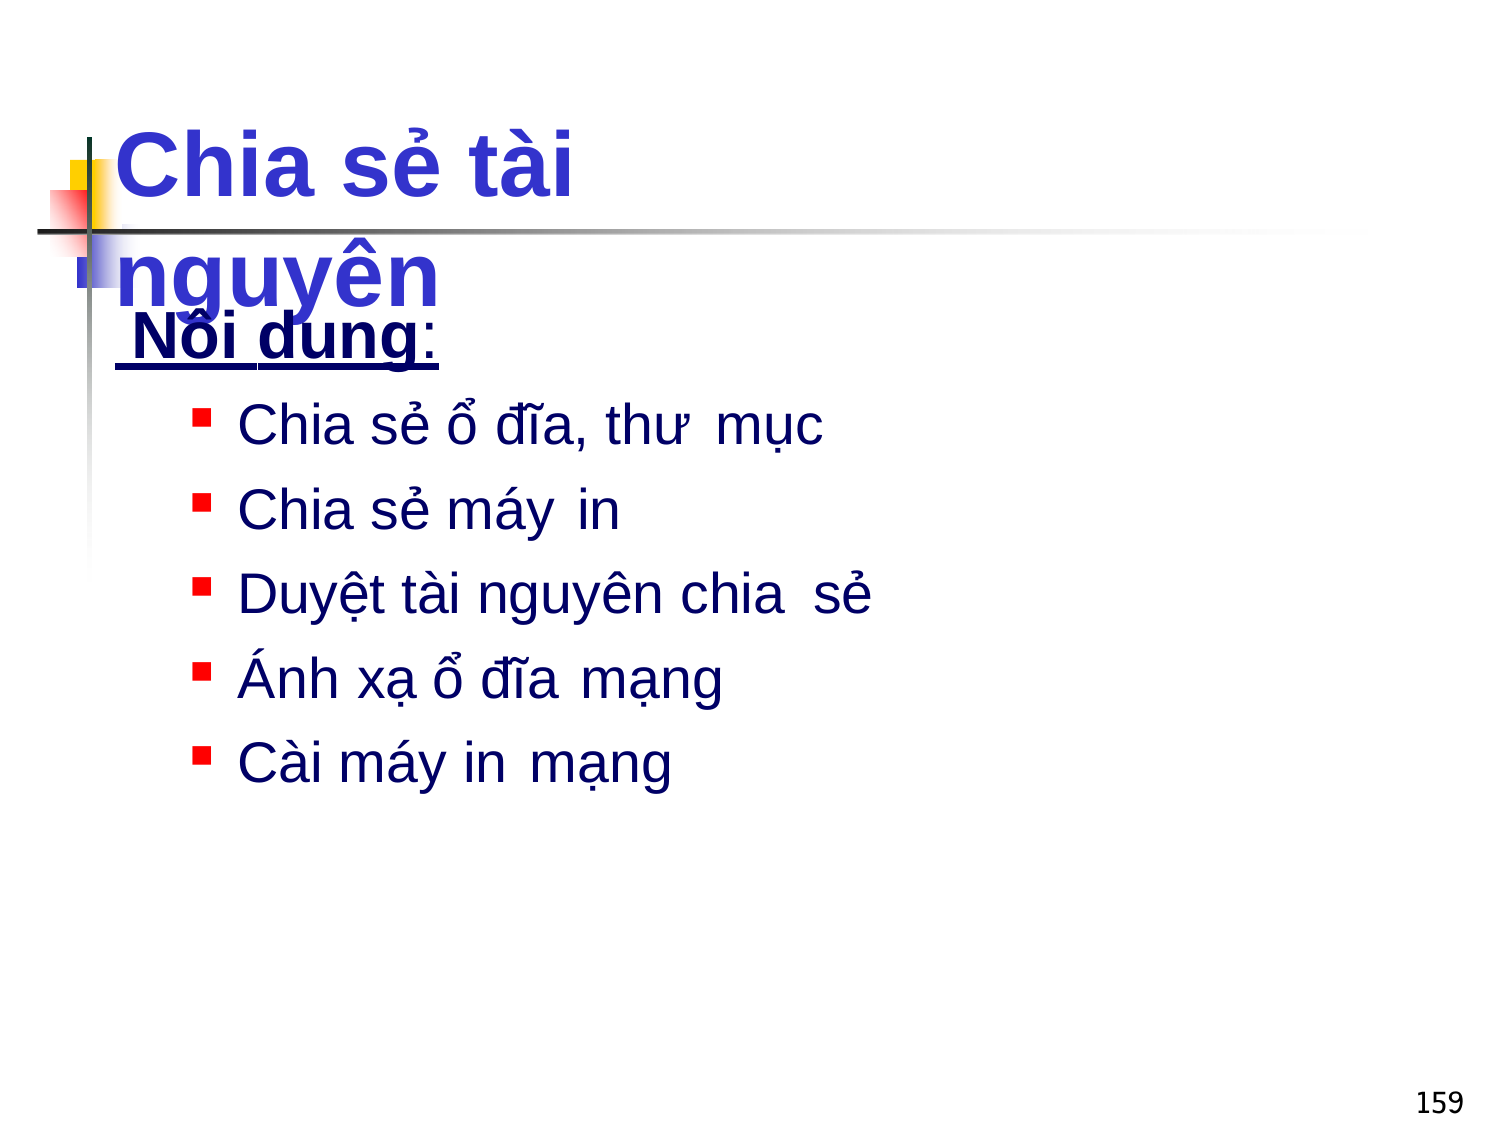

# Chia sẻ tài nguyên
 Nội dụng:
Chia sẻ ổ đĩa, thư mục
Chia sẻ máy in
Duyệt tài nguyên chia sẻ
Ánh xạ ổ đĩa mạng
Cài máy in mạng
159